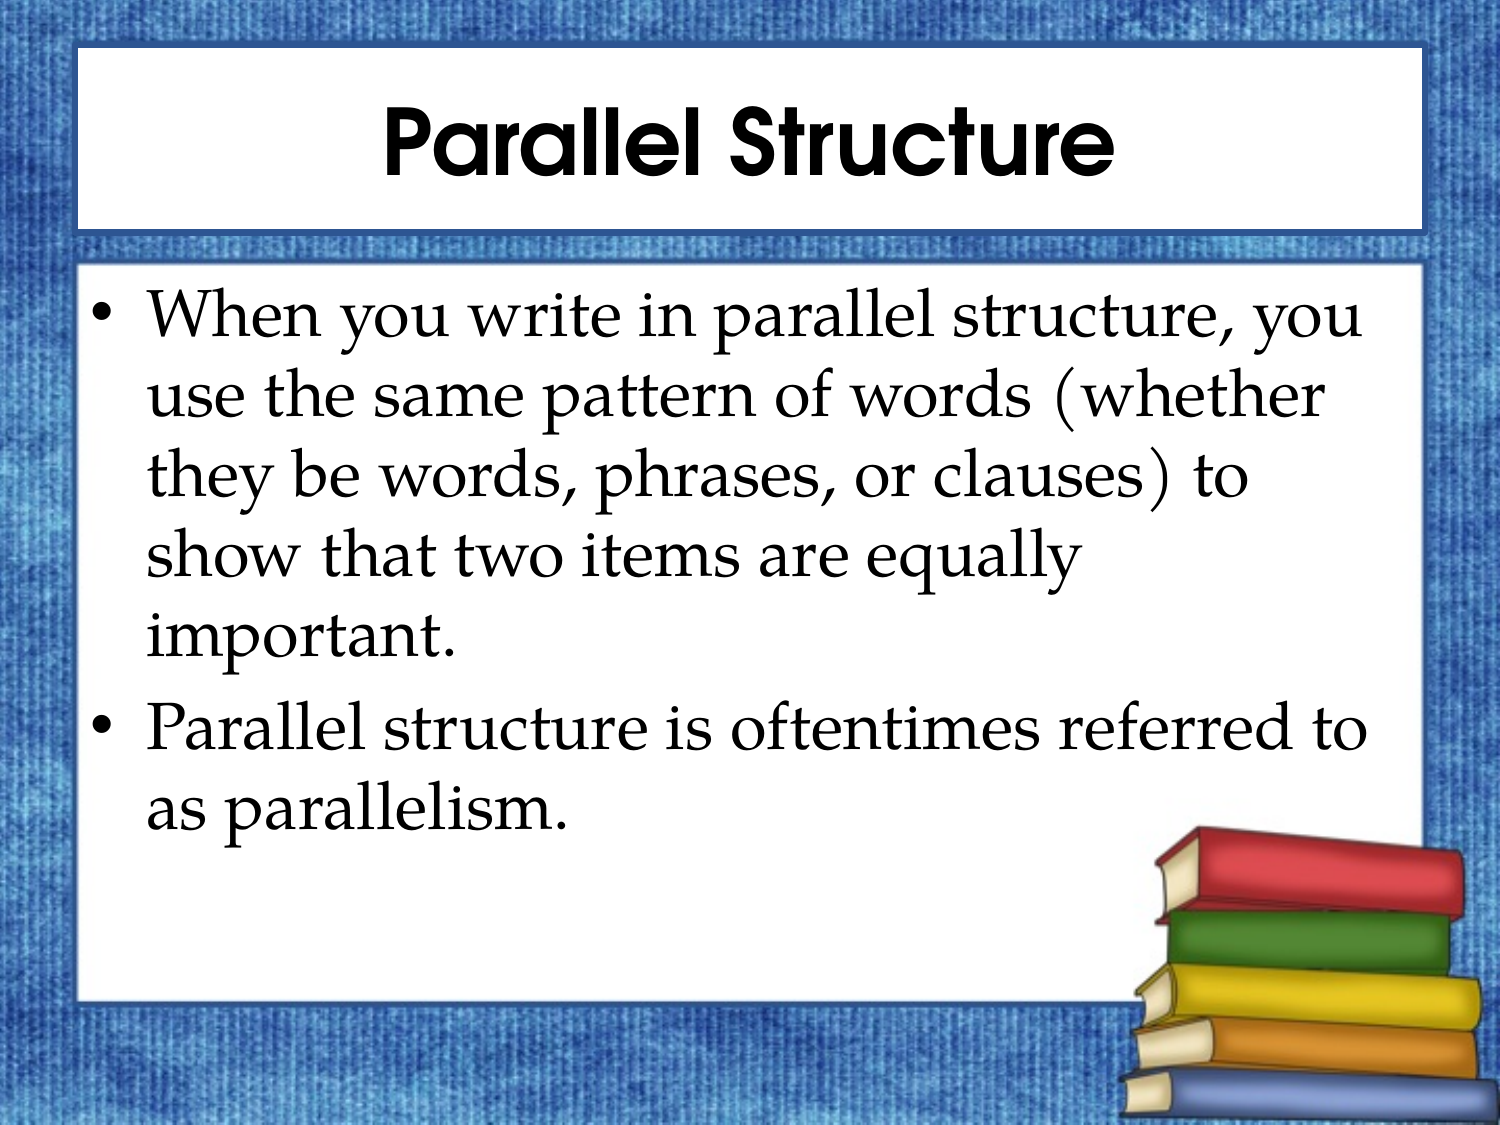

# Parallel Structure
When you write in parallel structure, you use the same pattern of words (whether they be words, phrases, or clauses) to show that two items are equally important.
Parallel structure is oftentimes referred to as parallelism.